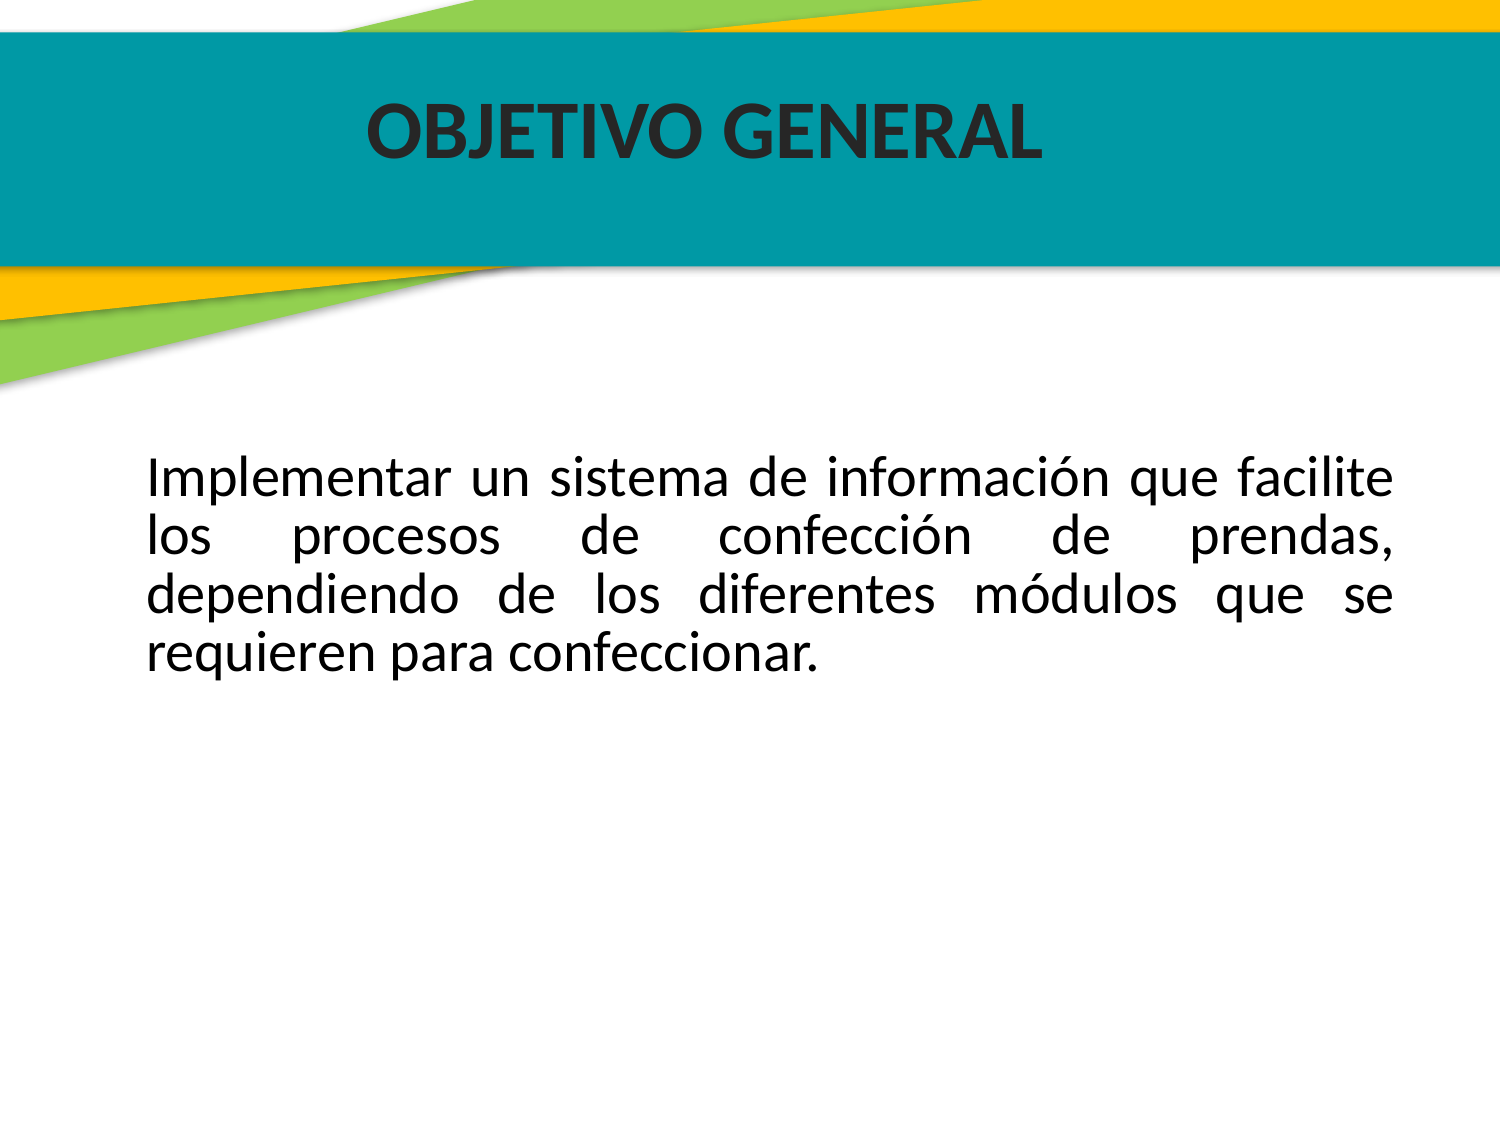

OBJETIVO GENERAL
Implementar un sistema de información que facilite los procesos de confección de prendas, dependiendo de los diferentes módulos que se requieren para confeccionar.